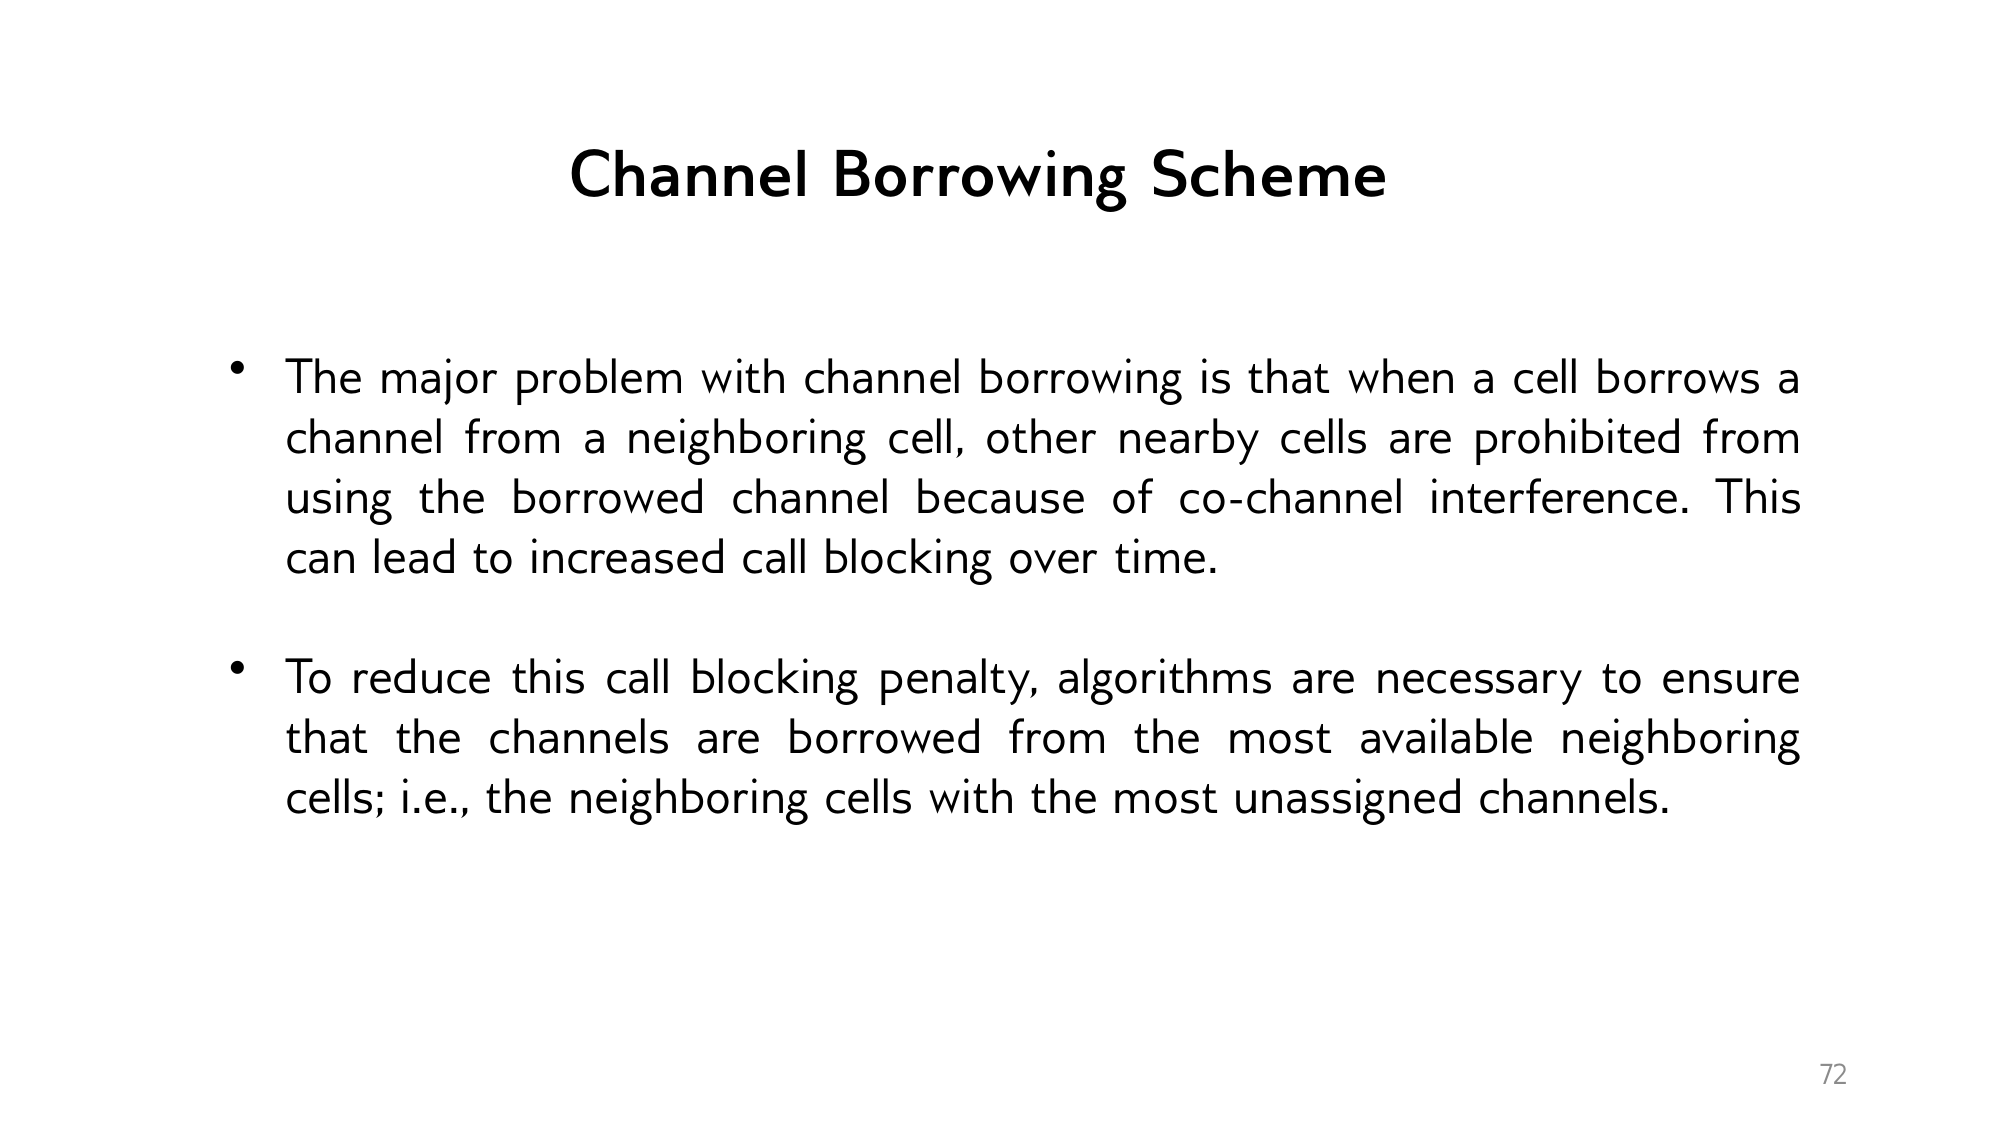

Channel Borrowing Scheme

The major problem with channel borrowing is that when a cell borrows a channel from a neighboring cell, other nearby cells are prohibited from using the borrowed channel because of co-channel interference. This can lead to increased call blocking over time.

To reduce this call blocking penalty, algorithms are necessary to ensure that the channels are borrowed from the most available neighboring cells; i.e., the neighboring cells with the most unassigned channels.
72